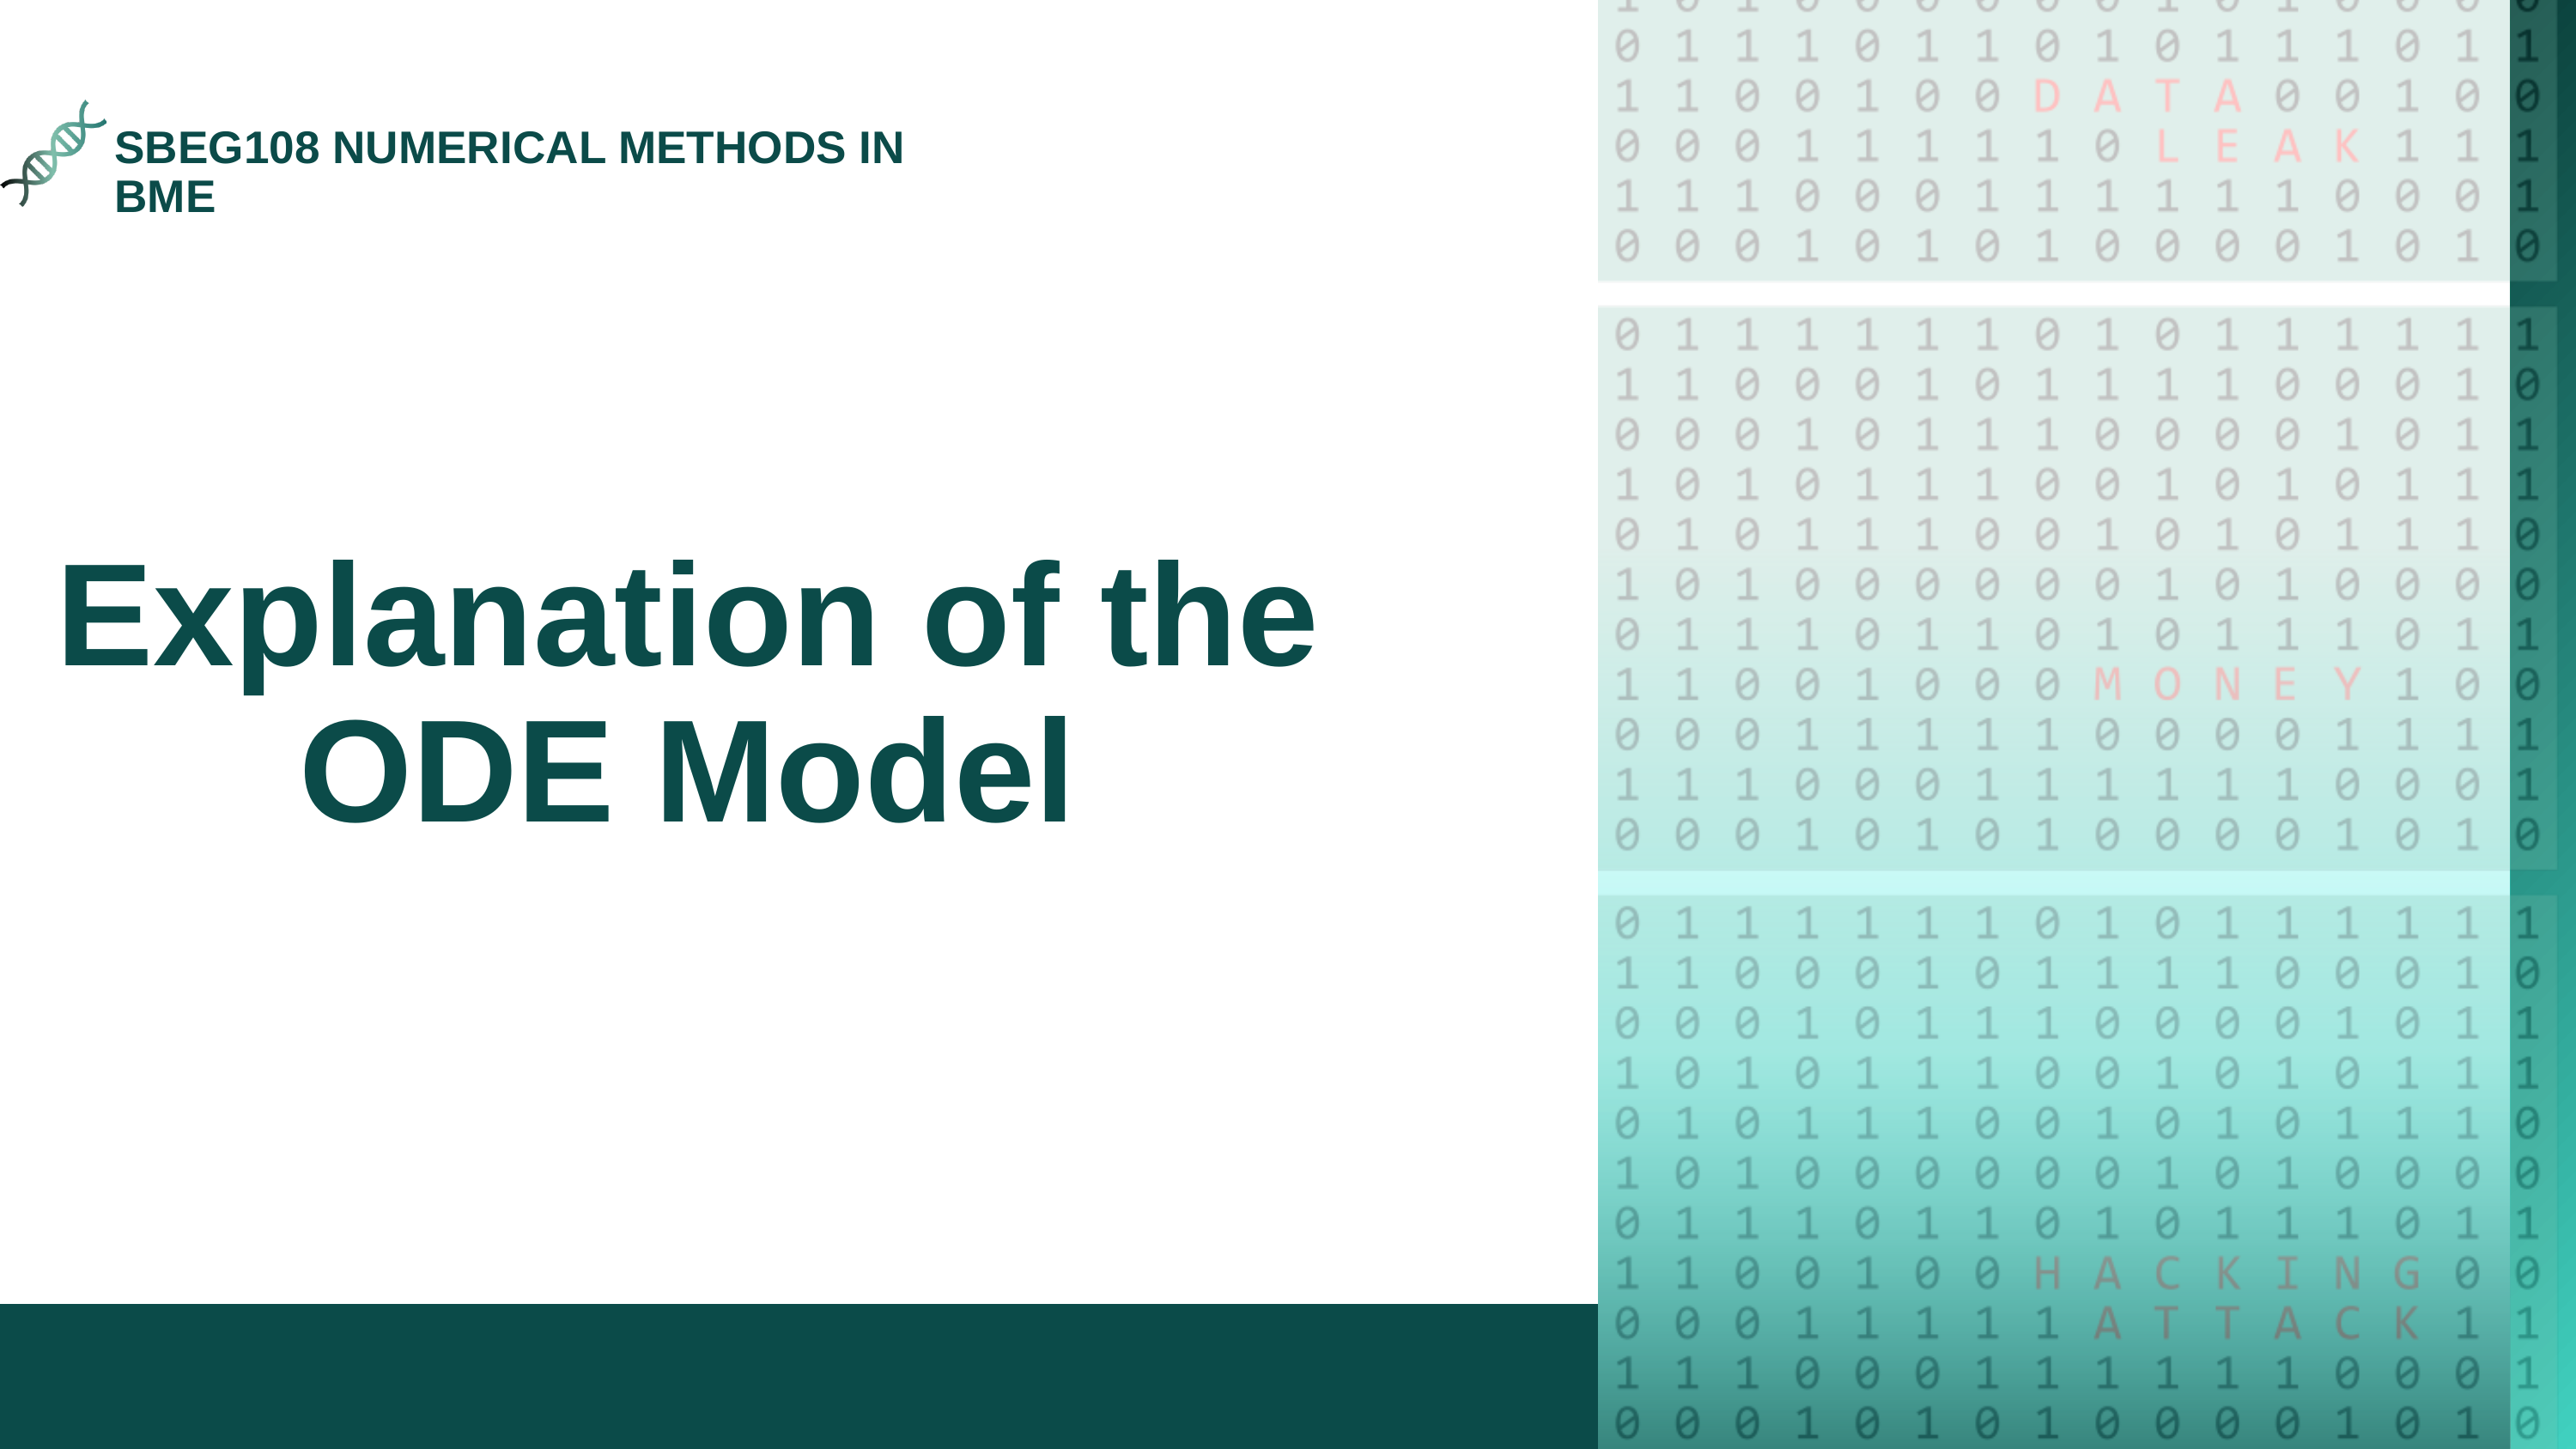

SBEG108 NUMERICAL METHODS IN BME

Explanation of the ODE Model